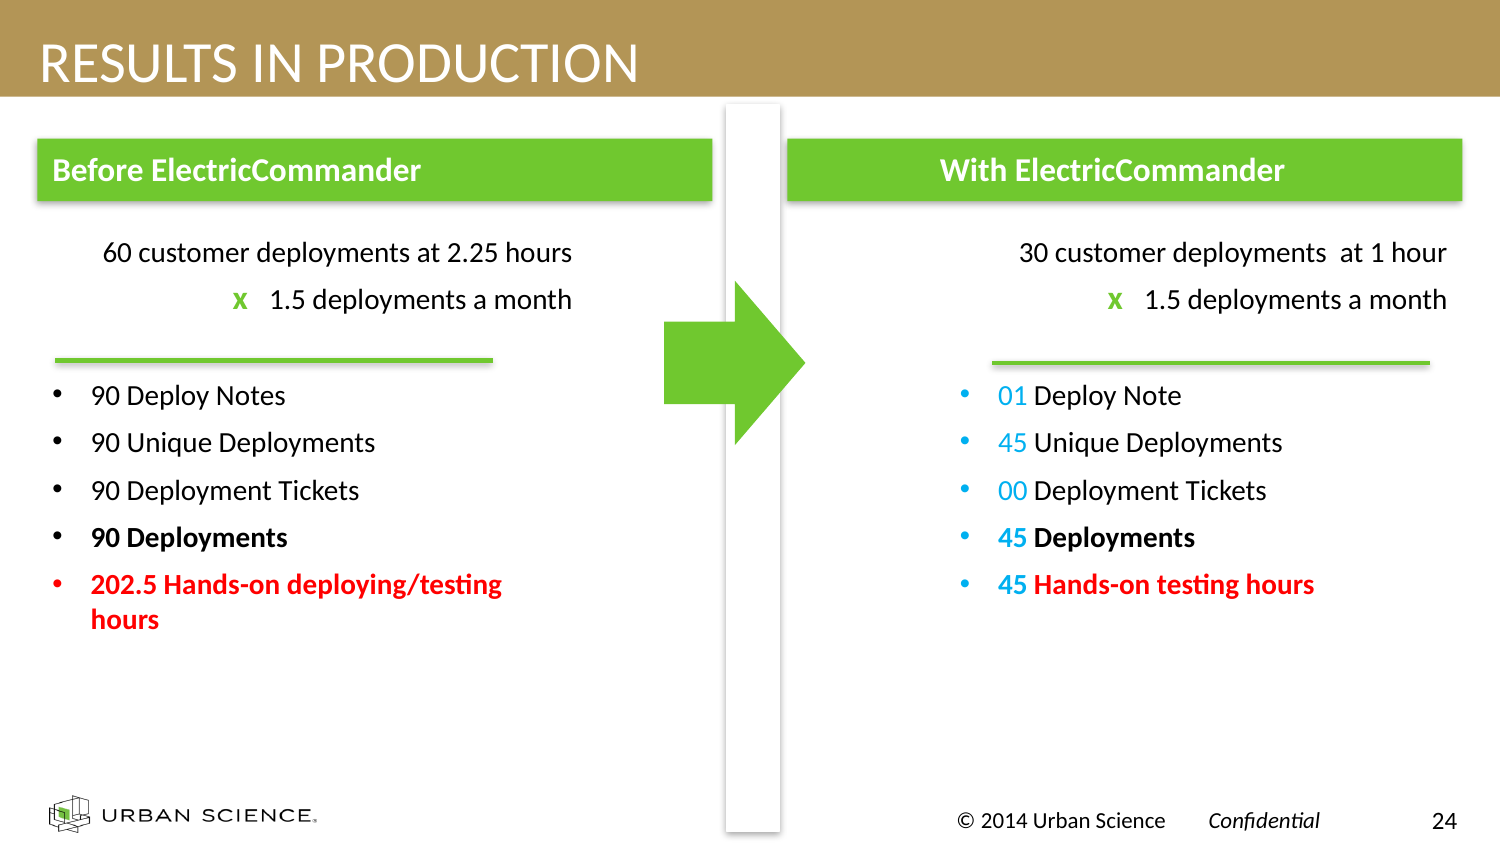

# Results in Production

Before ElectricCommander
With ElectricCommander
60 customer deployments at 2.25 hours
1.5 deployments a month

90 Deploy Notes
90 Unique Deployments
90 Deployment Tickets
90 Deployments
202.5 Hands-on deploying/testing hours
30 customer deployments  at 1 hour
1.5 deployments a month

01 Deploy Note
45 Unique Deployments
00 Deployment Tickets
45 Deployments
45 Hands-on testing hours

x
x